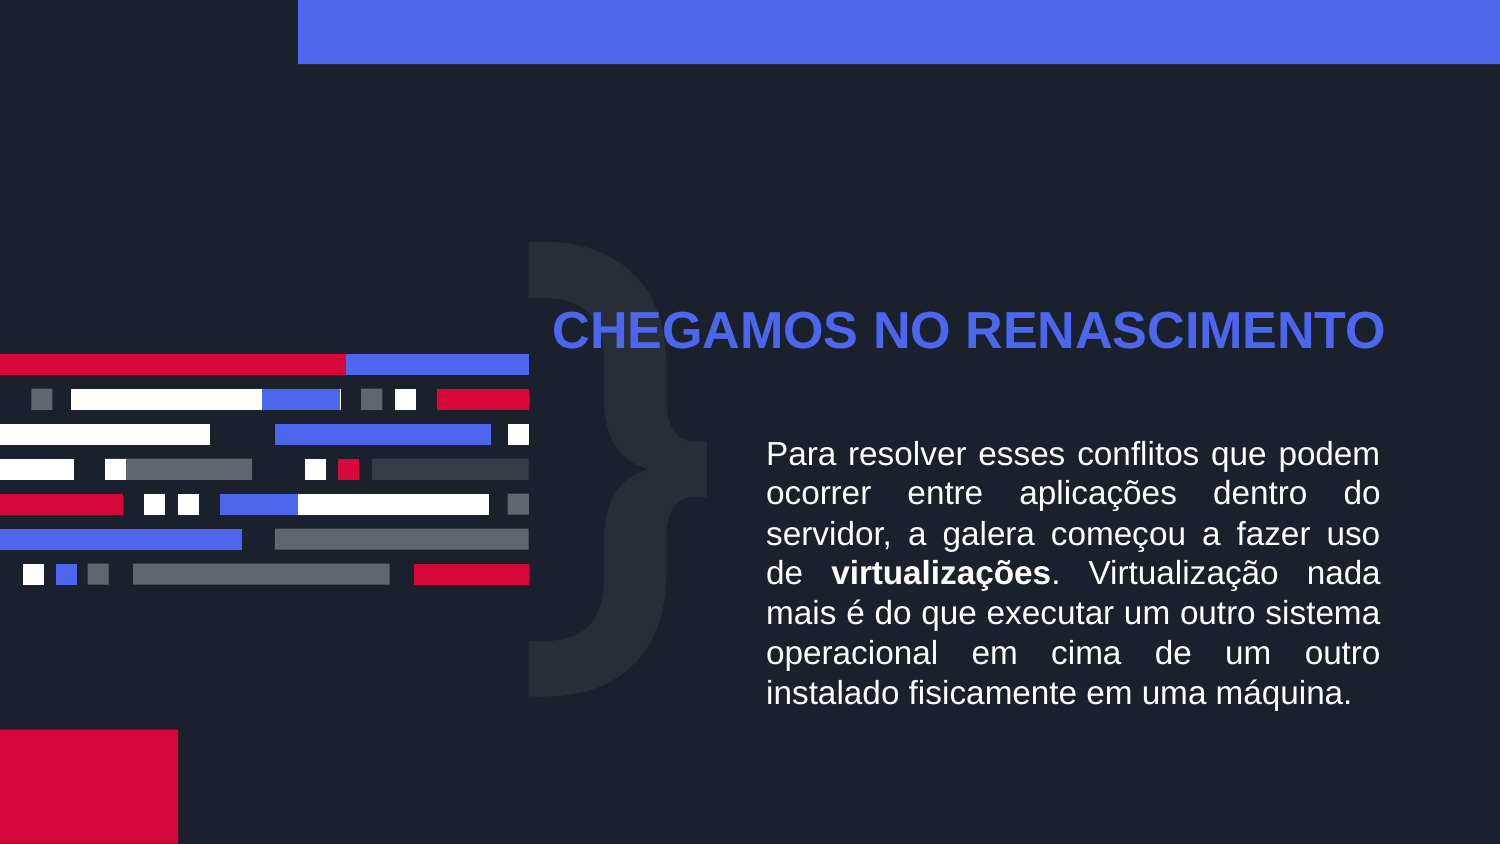

# CHEGAMOS NO RENASCIMENTO
Para resolver esses conflitos que podem ocorrer entre aplicações dentro do servidor, a galera começou a fazer uso de virtualizações. Virtualização nada mais é do que executar um outro sistema operacional em cima de um outro instalado fisicamente em uma máquina.